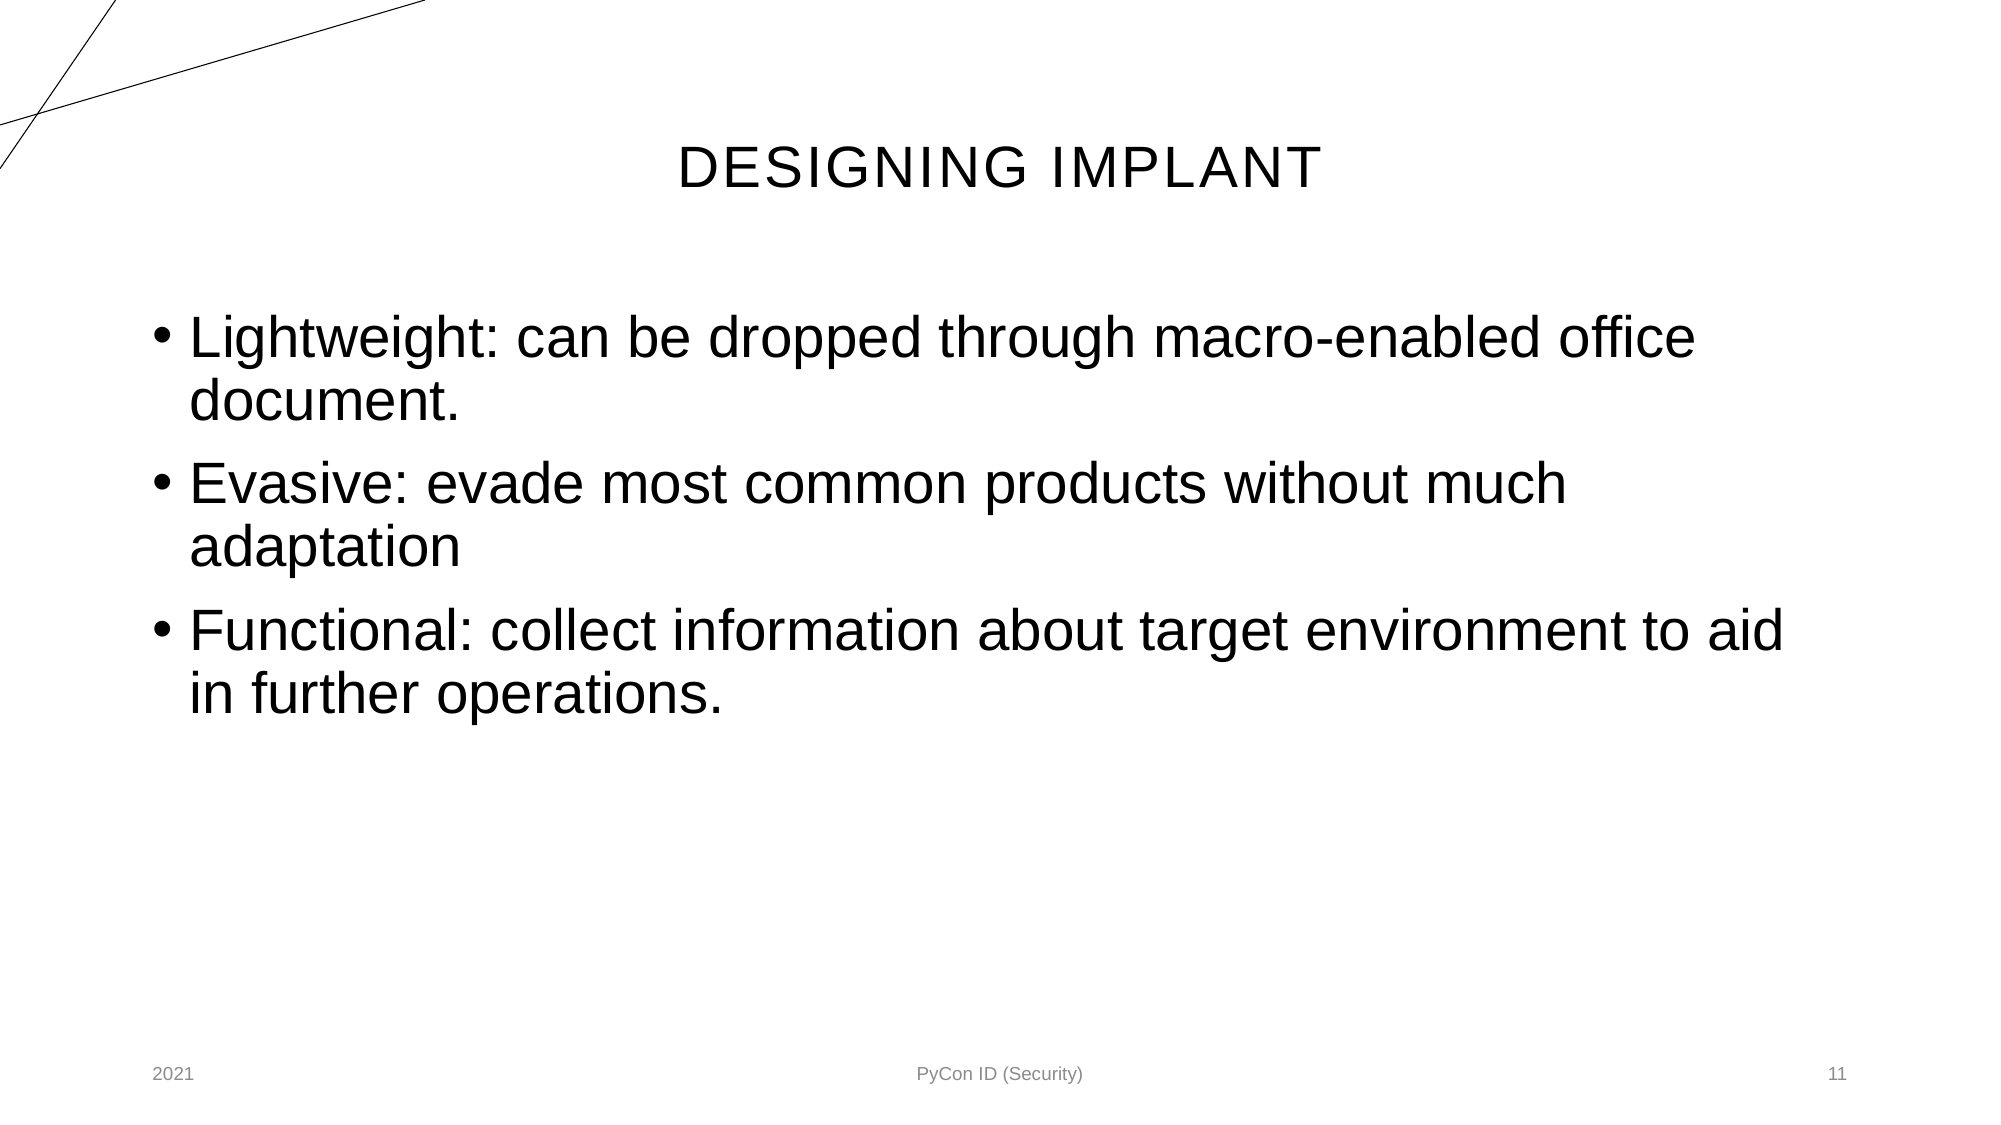

# Designing Implant
Lightweight: can be dropped through macro-enabled office document.
Evasive: evade most common products without much adaptation
Functional: collect information about target environment to aid in further operations.
2021
PyCon ID (Security)
11